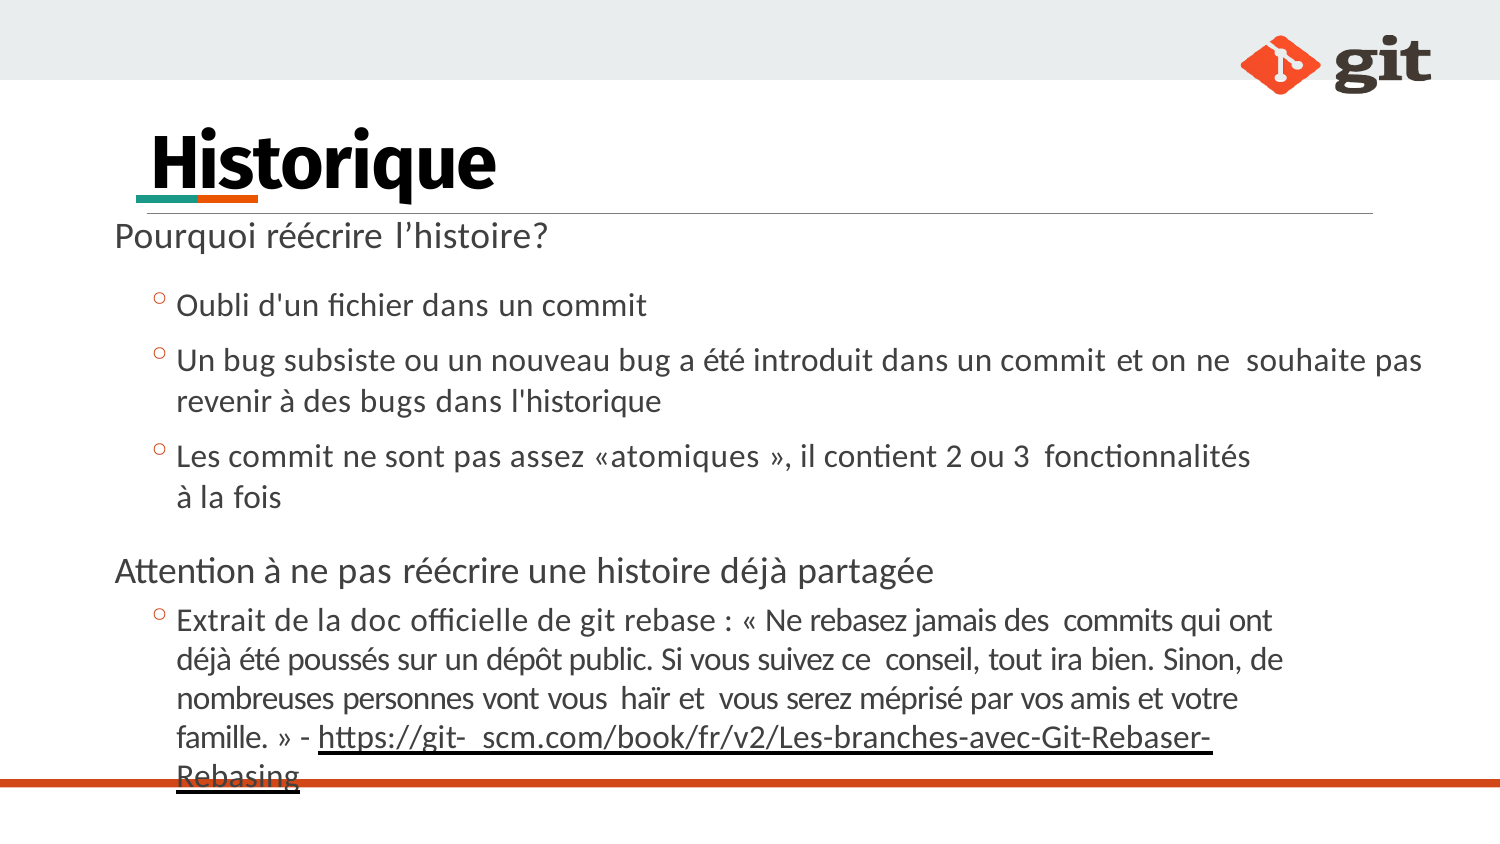

# Historique
Pourquoi réécrire l’histoire?
Oubli d'un fichier dans un commit
Un bug subsiste ou un nouveau bug a été introduit dans un commit et on ne  souhaite pas revenir à des bugs dans l'historique
Les commit ne sont pas assez «atomiques », il contient 2 ou 3  fonctionnalités à la fois
Attention à ne pas réécrire une histoire déjà partagée
Extrait de la doc officielle de git rebase : « Ne rebasez jamais des  commits qui ont déjà été poussés sur un dépôt public. Si vous suivez ce  conseil, tout ira bien. Sinon, de nombreuses personnes vont vous haïr et  vous serez méprisé par vos amis et votre famille. » - https://git-  scm.com/book/fr/v2/Les-branches-avec-Git-Rebaser-Rebasing